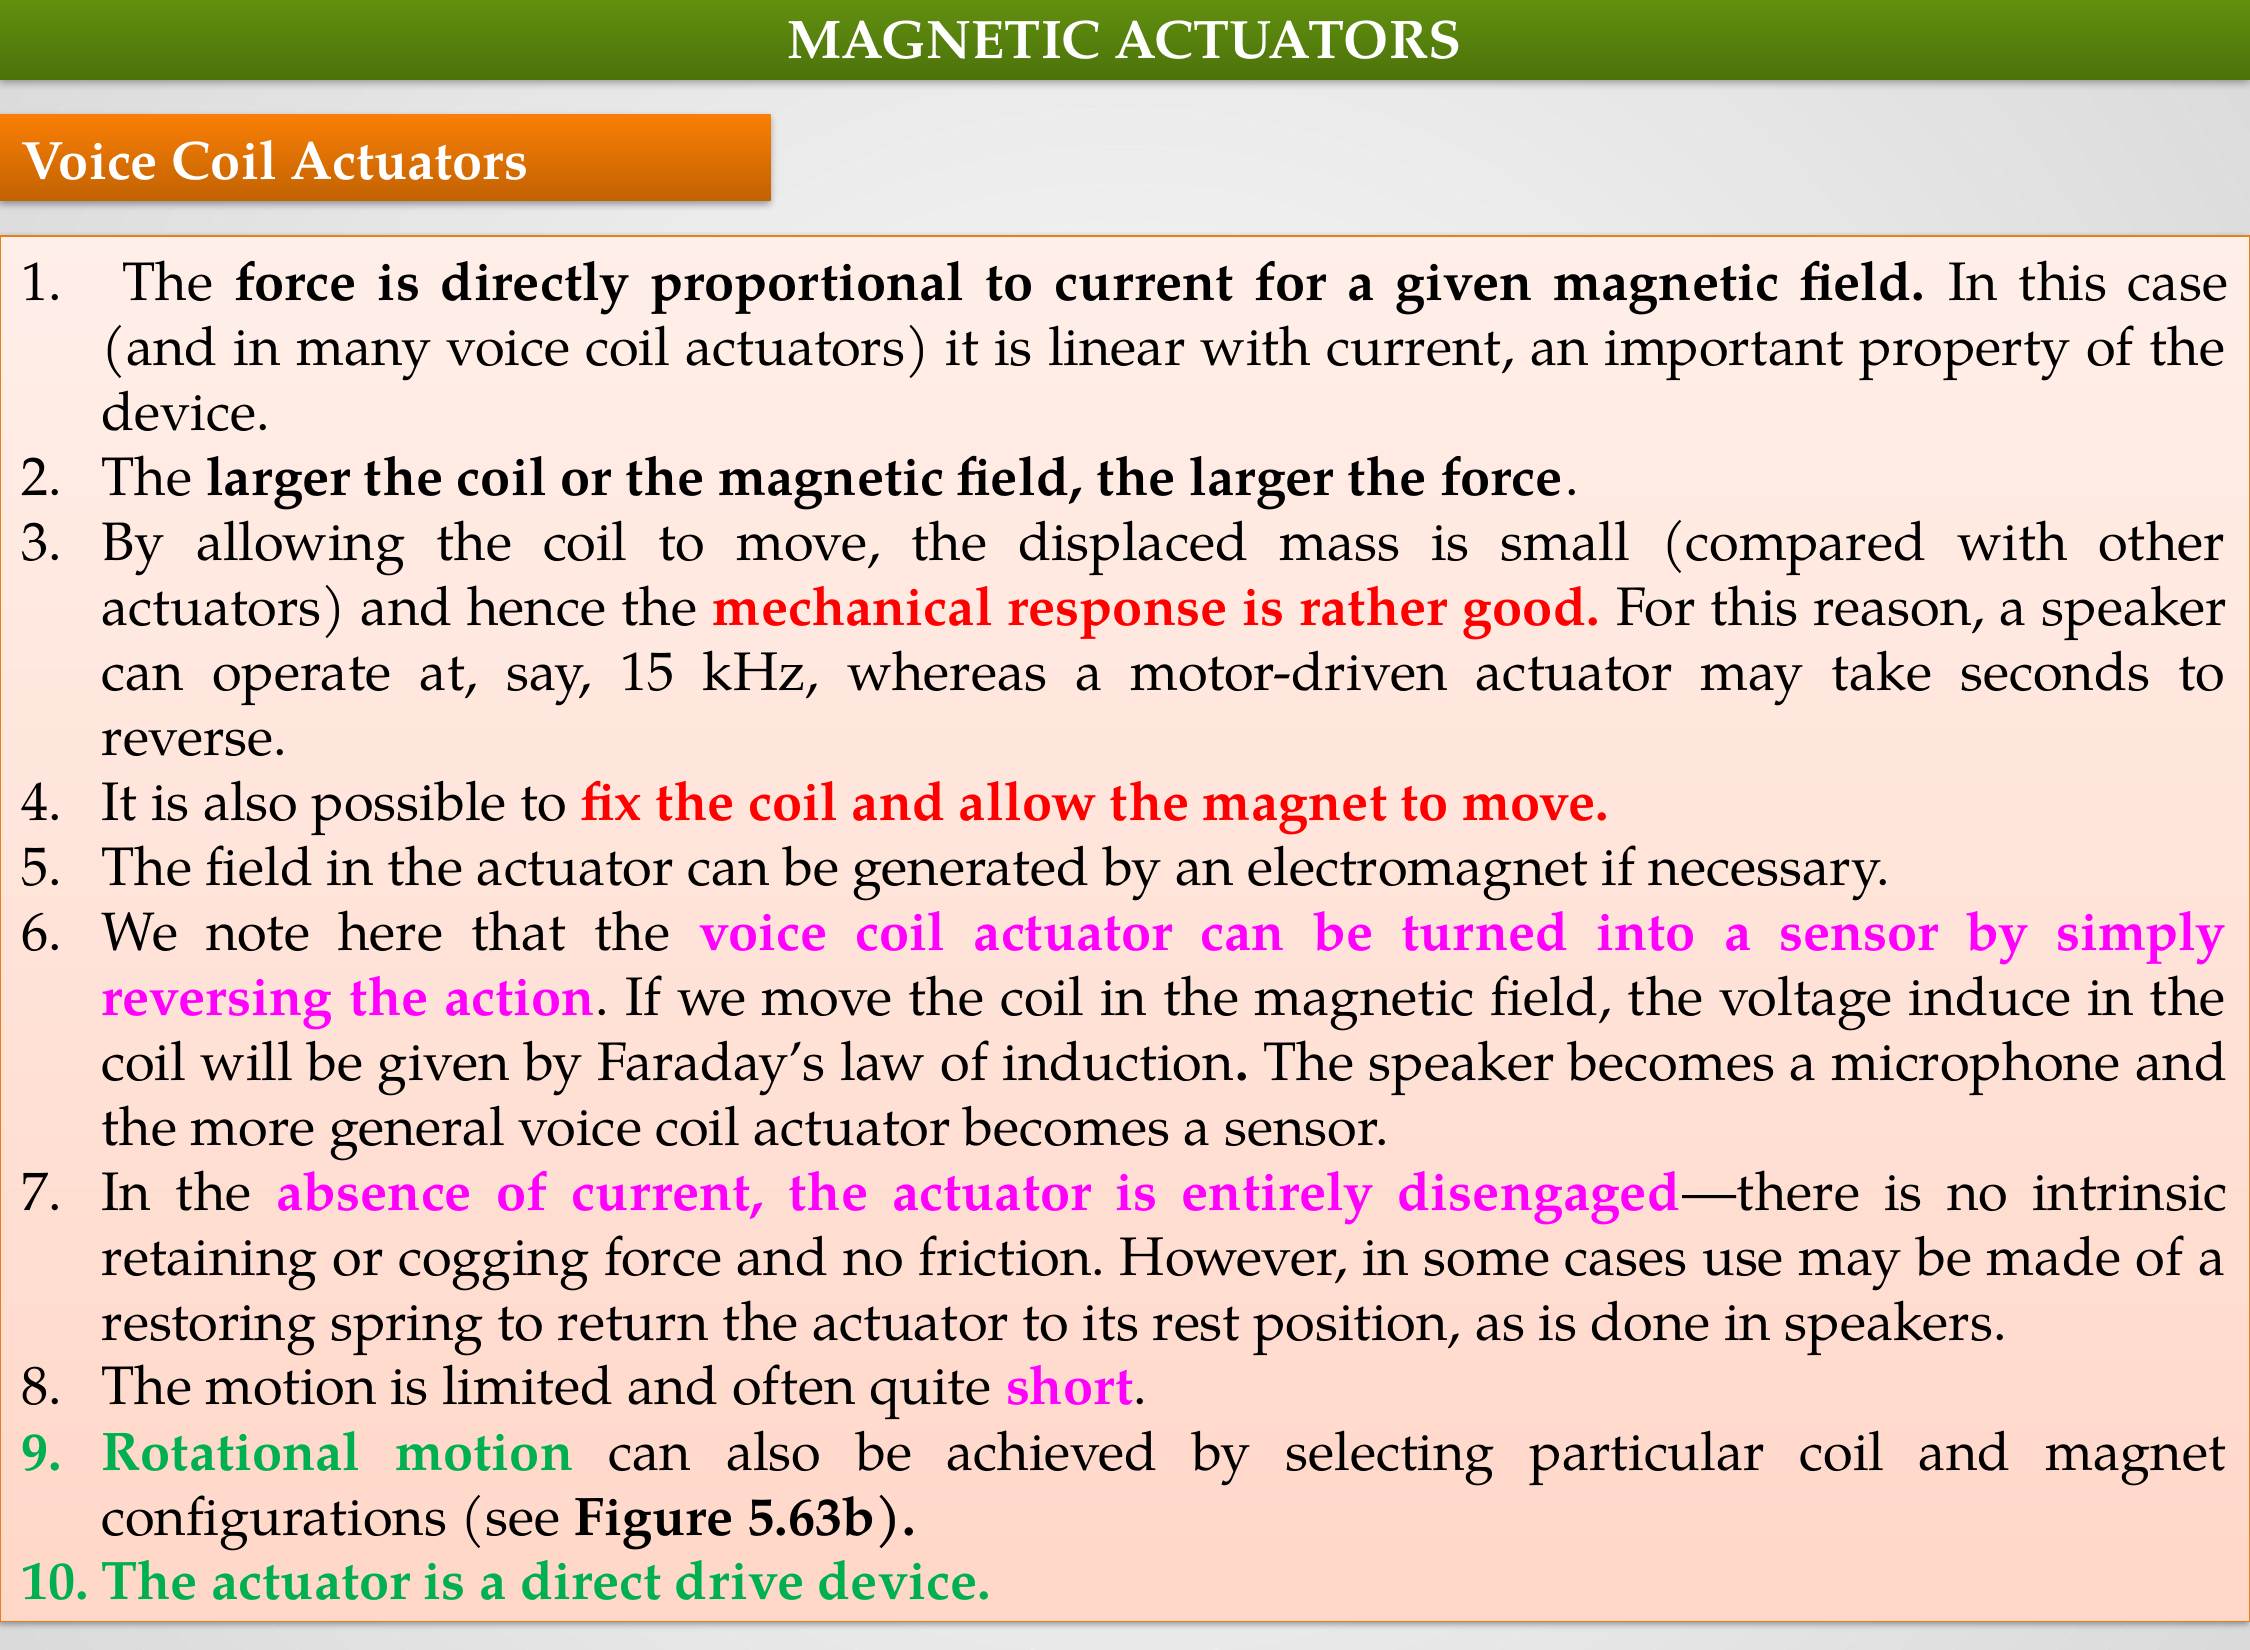

MAGNETIC ACTUATORS
Voice Coil Actuators
 The force is directly proportional to current for a given magnetic field. In this case (and in many voice coil actuators) it is linear with current, an important property of the device.
The larger the coil or the magnetic field, the larger the force.
By allowing the coil to move, the displaced mass is small (compared with other actuators) and hence the mechanical response is rather good. For this reason, a speaker can operate at, say, 15 kHz, whereas a motor-driven actuator may take seconds to reverse.
It is also possible to fix the coil and allow the magnet to move.
The field in the actuator can be generated by an electromagnet if necessary.
We note here that the voice coil actuator can be turned into a sensor by simply reversing the action. If we move the coil in the magnetic field, the voltage induce in the coil will be given by Faraday’s law of induction. The speaker becomes a microphone and the more general voice coil actuator becomes a sensor.
In the absence of current, the actuator is entirely disengaged—there is no intrinsic retaining or cogging force and no friction. However, in some cases use may be made of a restoring spring to return the actuator to its rest position, as is done in speakers.
The motion is limited and often quite short.
Rotational motion can also be achieved by selecting particular coil and magnet configurations (see Figure 5.63b).
The actuator is a direct drive device.